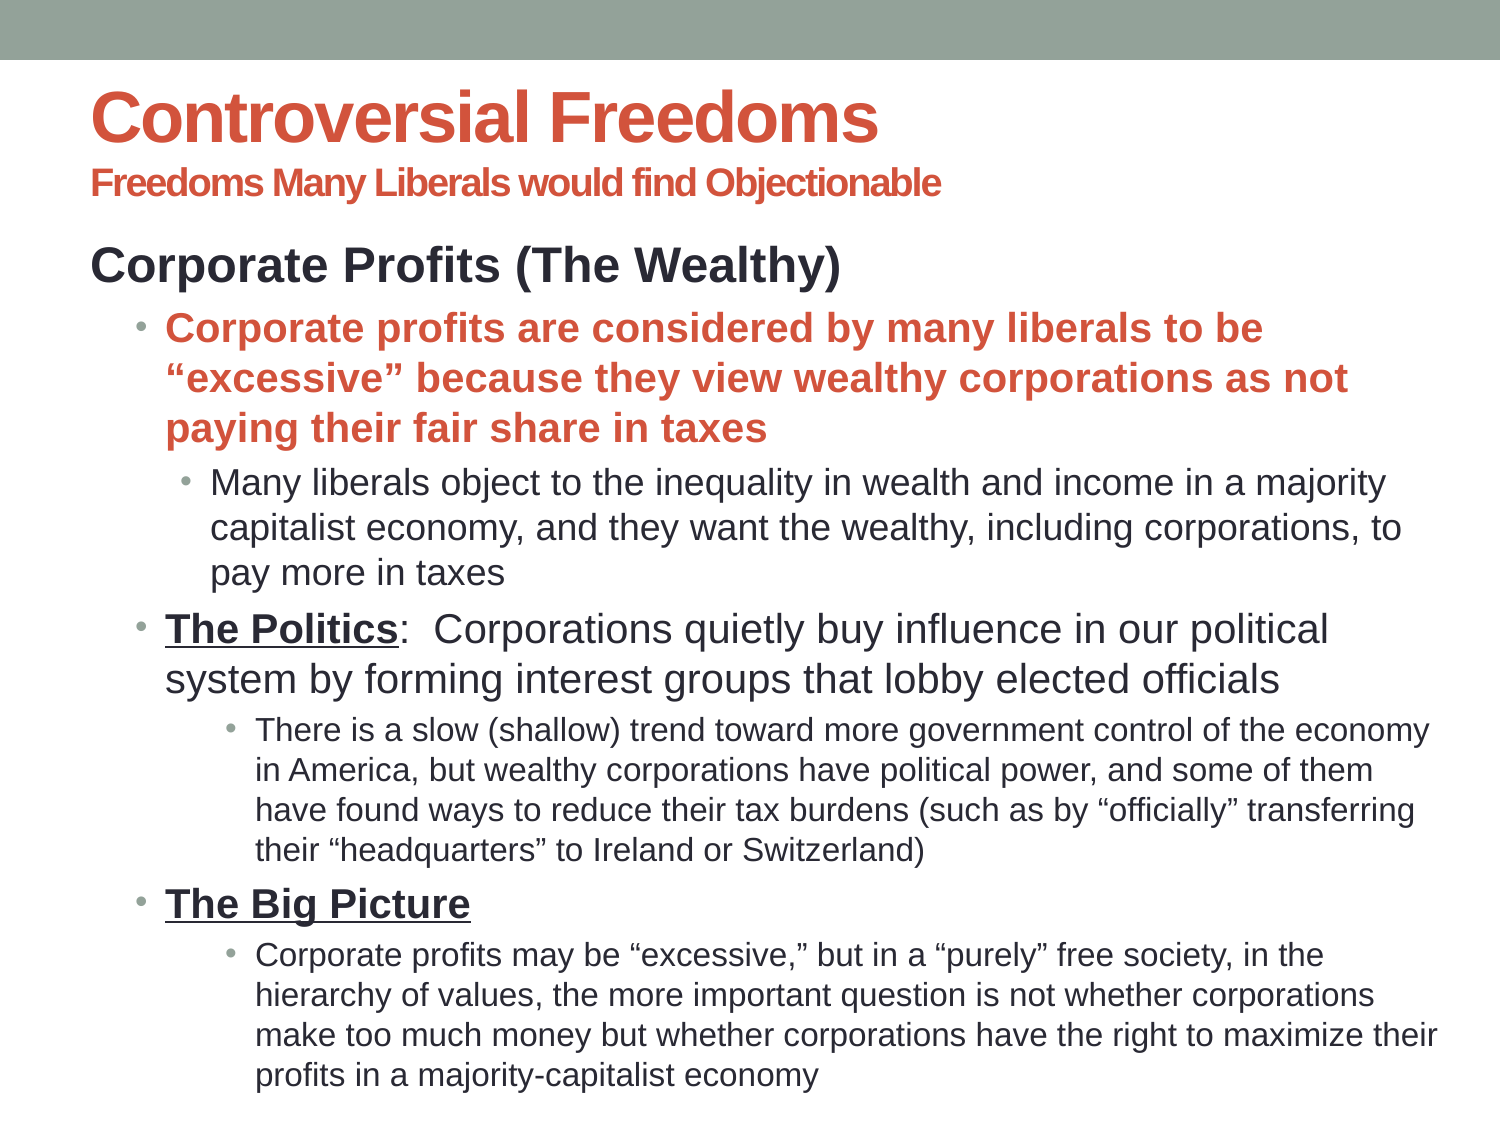

# Controversial Freedoms Freedoms Many Liberals would find Objectionable
Corporate Profits (The Wealthy)
Corporate profits are considered by many liberals to be “excessive” because they view wealthy corporations as not paying their fair share in taxes
Many liberals object to the inequality in wealth and income in a majority capitalist economy, and they want the wealthy, including corporations, to pay more in taxes
The Politics:  Corporations quietly buy influence in our political system by forming interest groups that lobby elected officials
There is a slow (shallow) trend toward more government control of the economy in America, but wealthy corporations have political power, and some of them have found ways to reduce their tax burdens (such as by “officially” transferring their “headquarters” to Ireland or Switzerland)
The Big Picture
Corporate profits may be “excessive,” but in a “purely” free society, in the hierarchy of values, the more important question is not whether corporations make too much money but whether corporations have the right to maximize their profits in a majority-capitalist economy